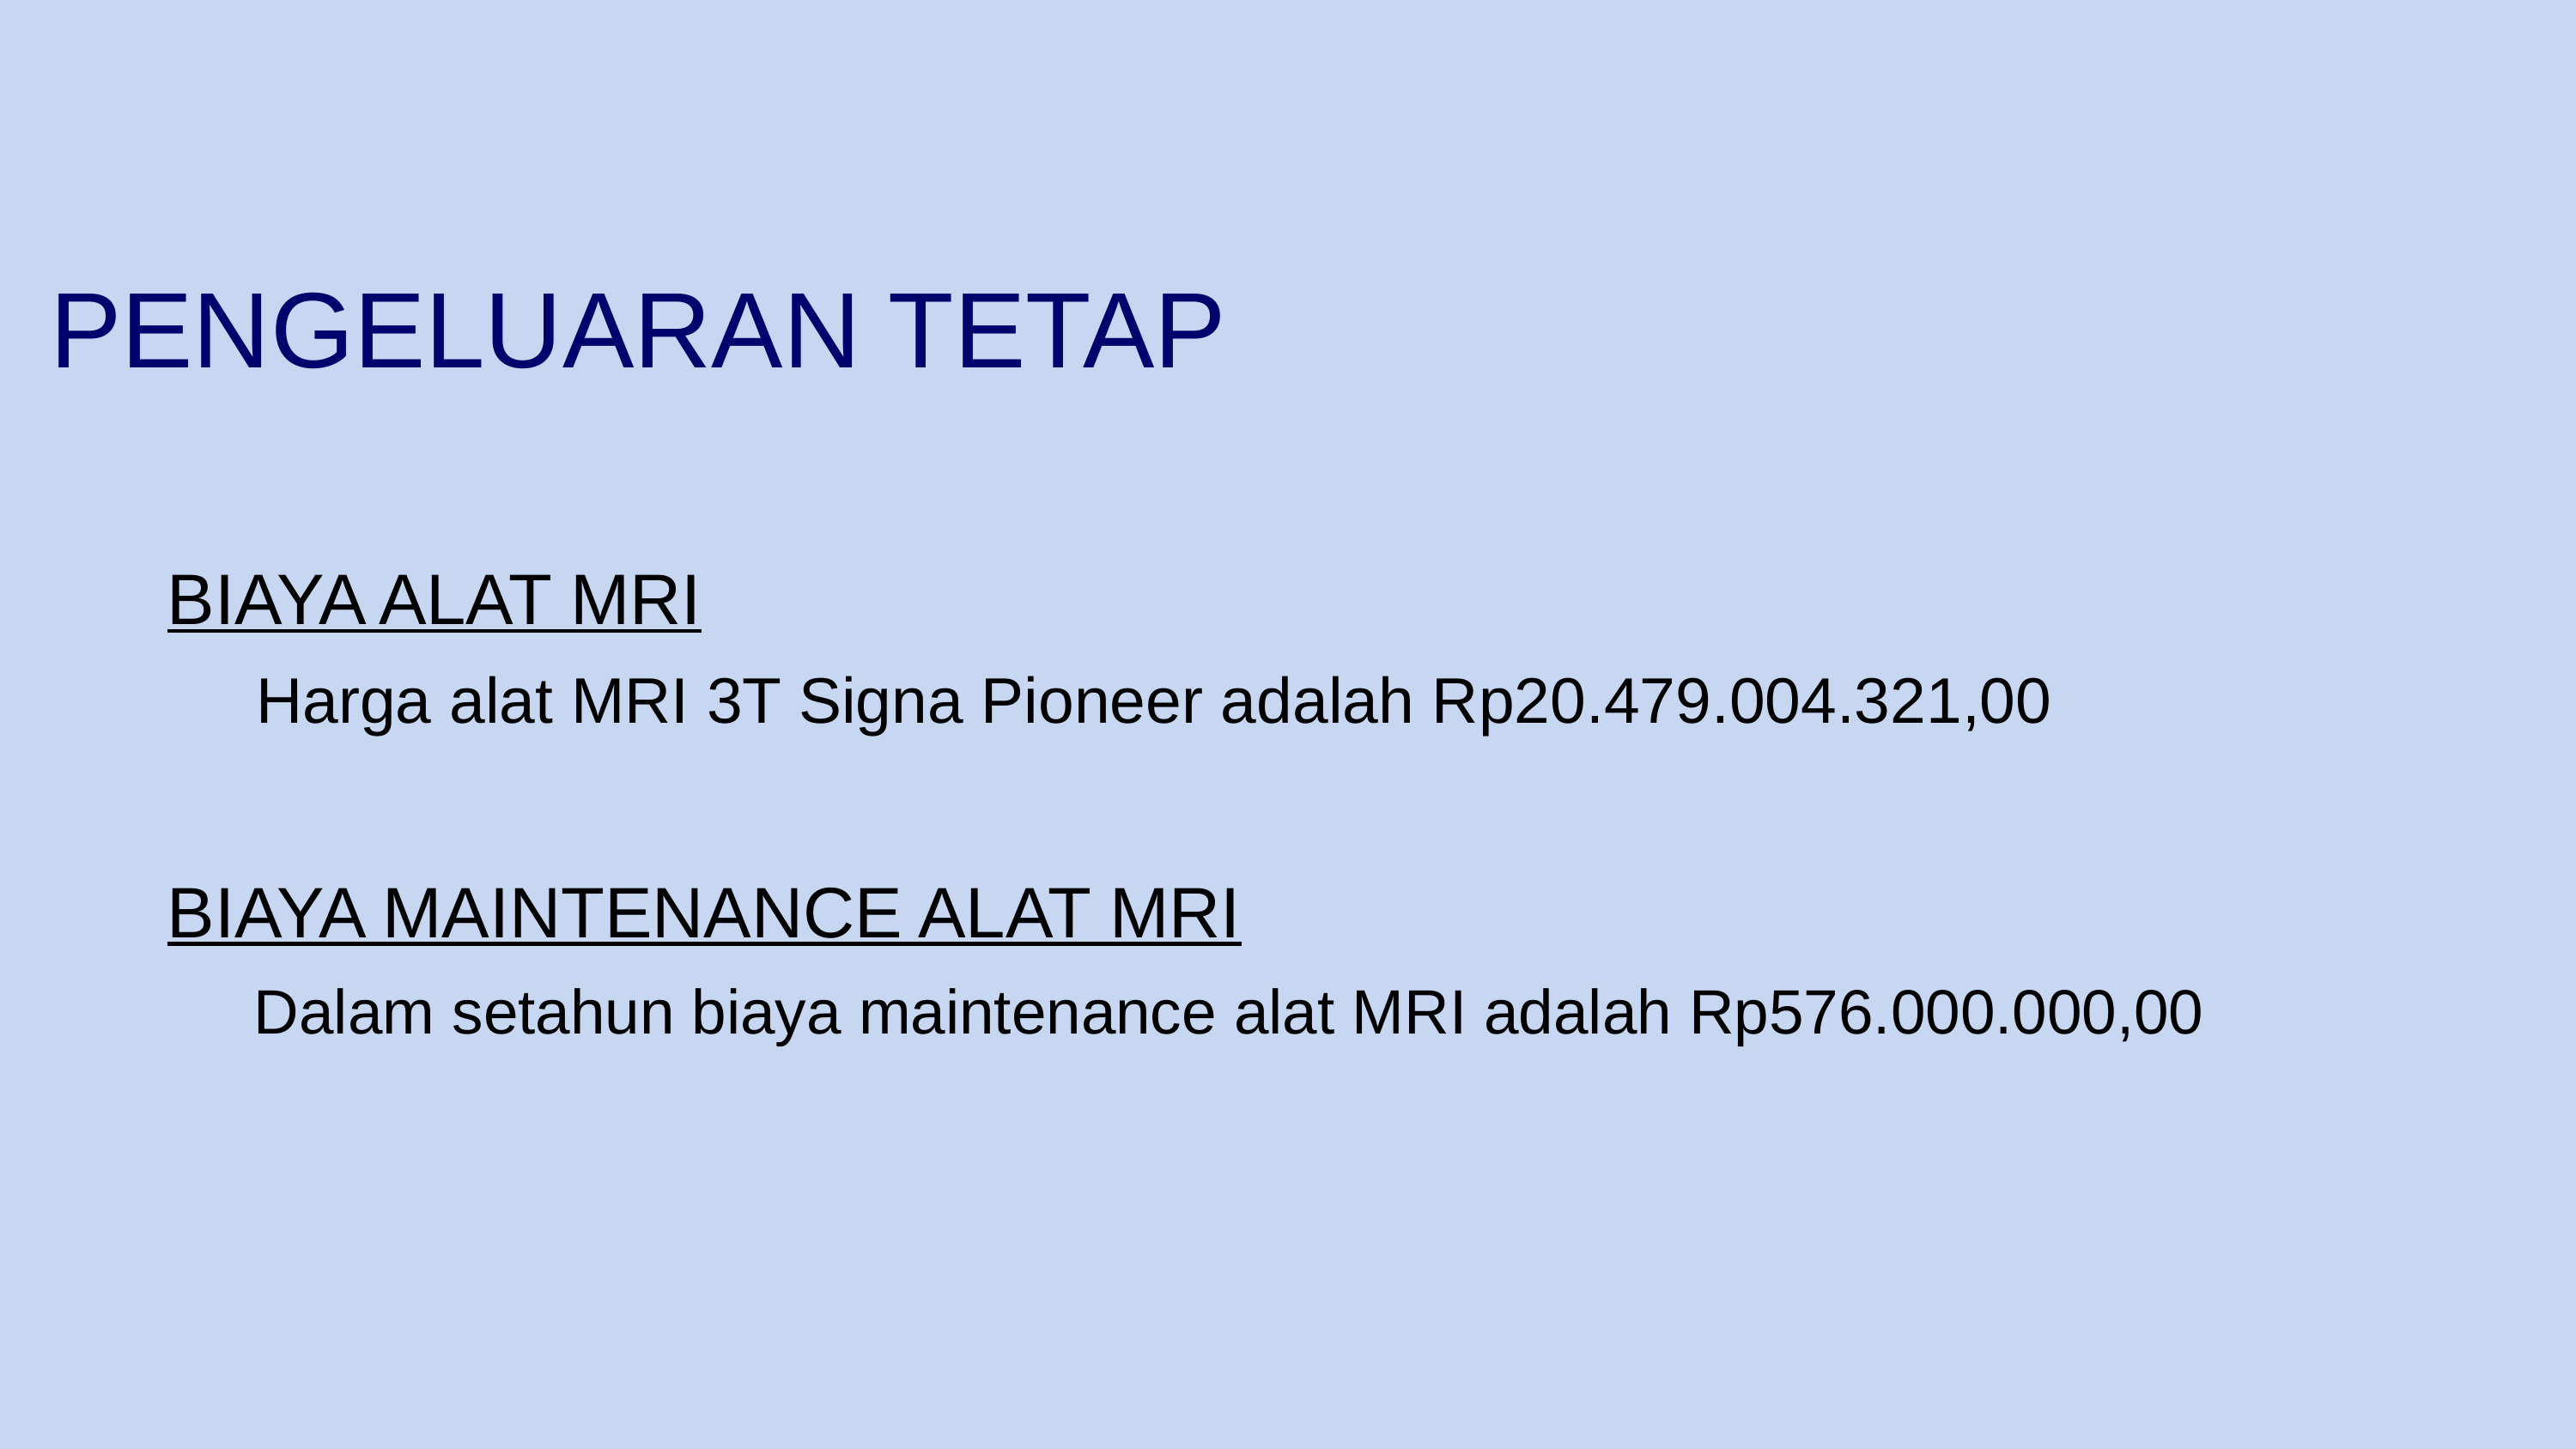

PENGELUARAN TETAP

BIAYA ALAT MRI
     Harga alat MRI 3T Signa Pioneer adalah Rp20.479.004.321,00

BIAYA MAINTENANCE ALAT MRI
     Dalam setahun biaya maintenance alat MRI adalah Rp576.000.000,00